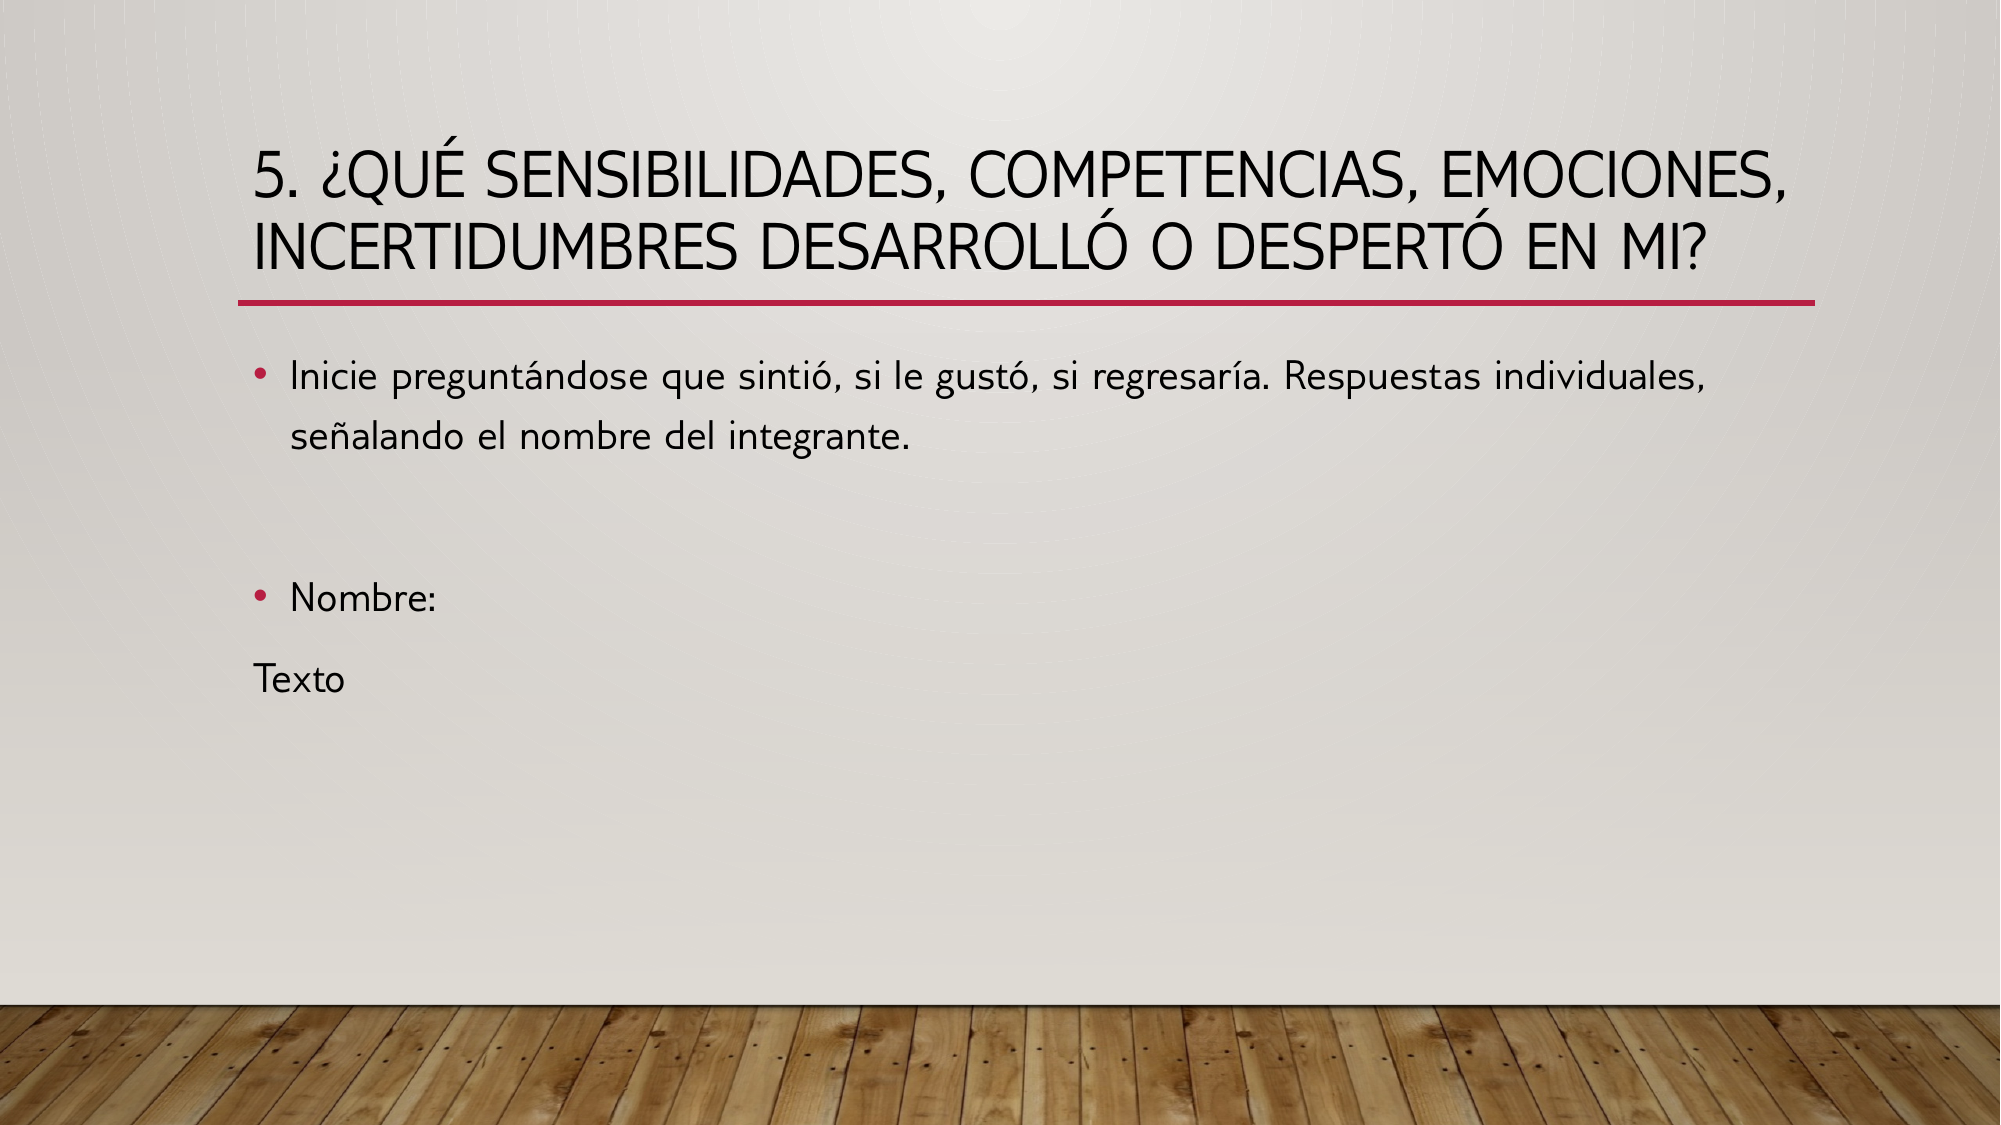

# 5. ¿Qué sensibilidades, competencias, emociones, incertidumbres desarrolló o despertó en mi?
Inicie preguntándose que sintió, si le gustó, si regresaría. Respuestas individuales, señalando el nombre del integrante.

Nombre:
Texto